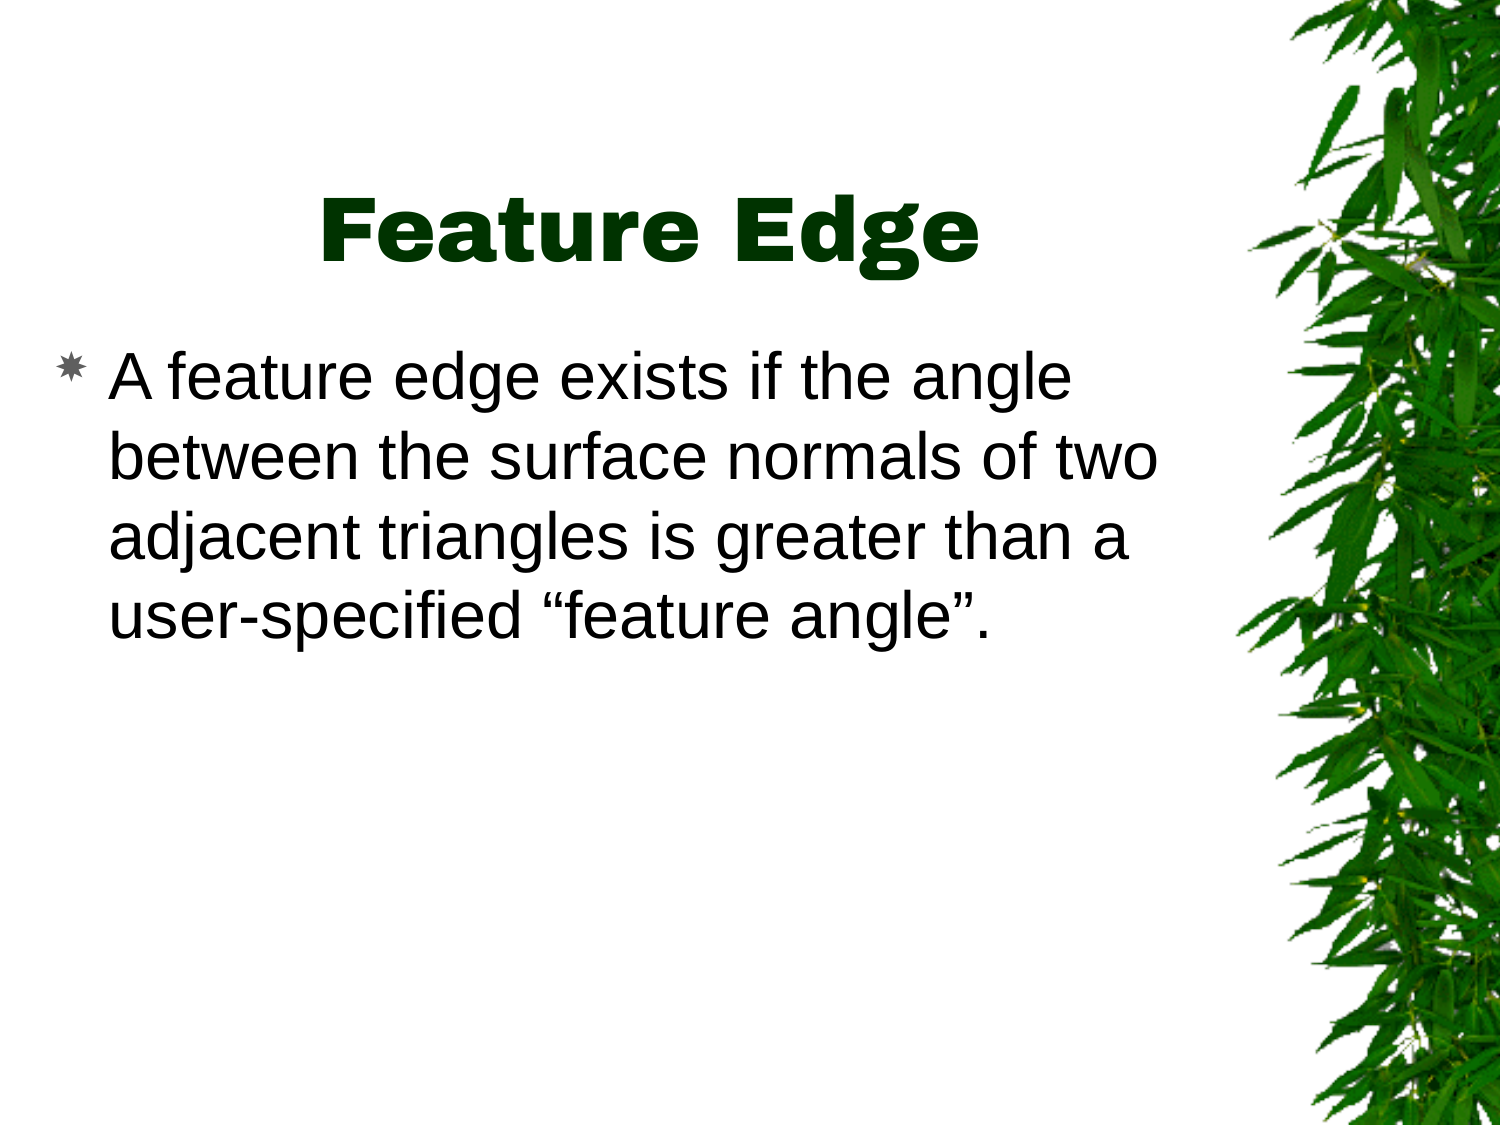

# Feature Edge
A feature edge exists if the angle between the surface normals of two adjacent triangles is greater than a user-specified “feature angle”.